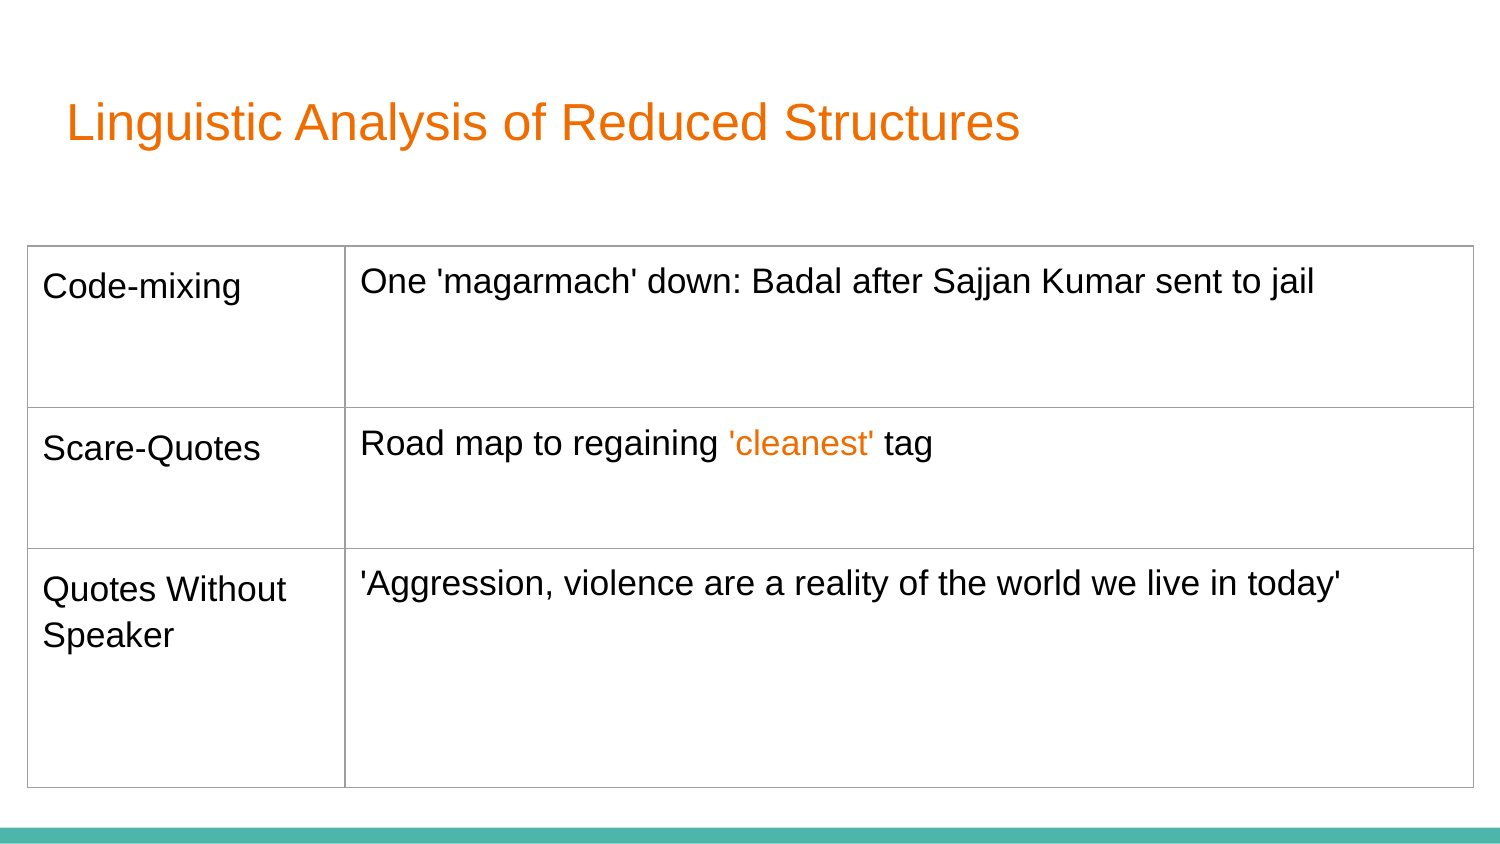

# Linguistic Analysis of Reduced Structures

| Code-mixing | One 'magarmach' down: Badal after Sajjan Kumar sent to jail |
| --- | --- |
| Scare-Quotes | Road map to regaining 'cleanest' tag |
| Quotes Without Speaker | 'Aggression, violence are a reality of the world we live in today' |